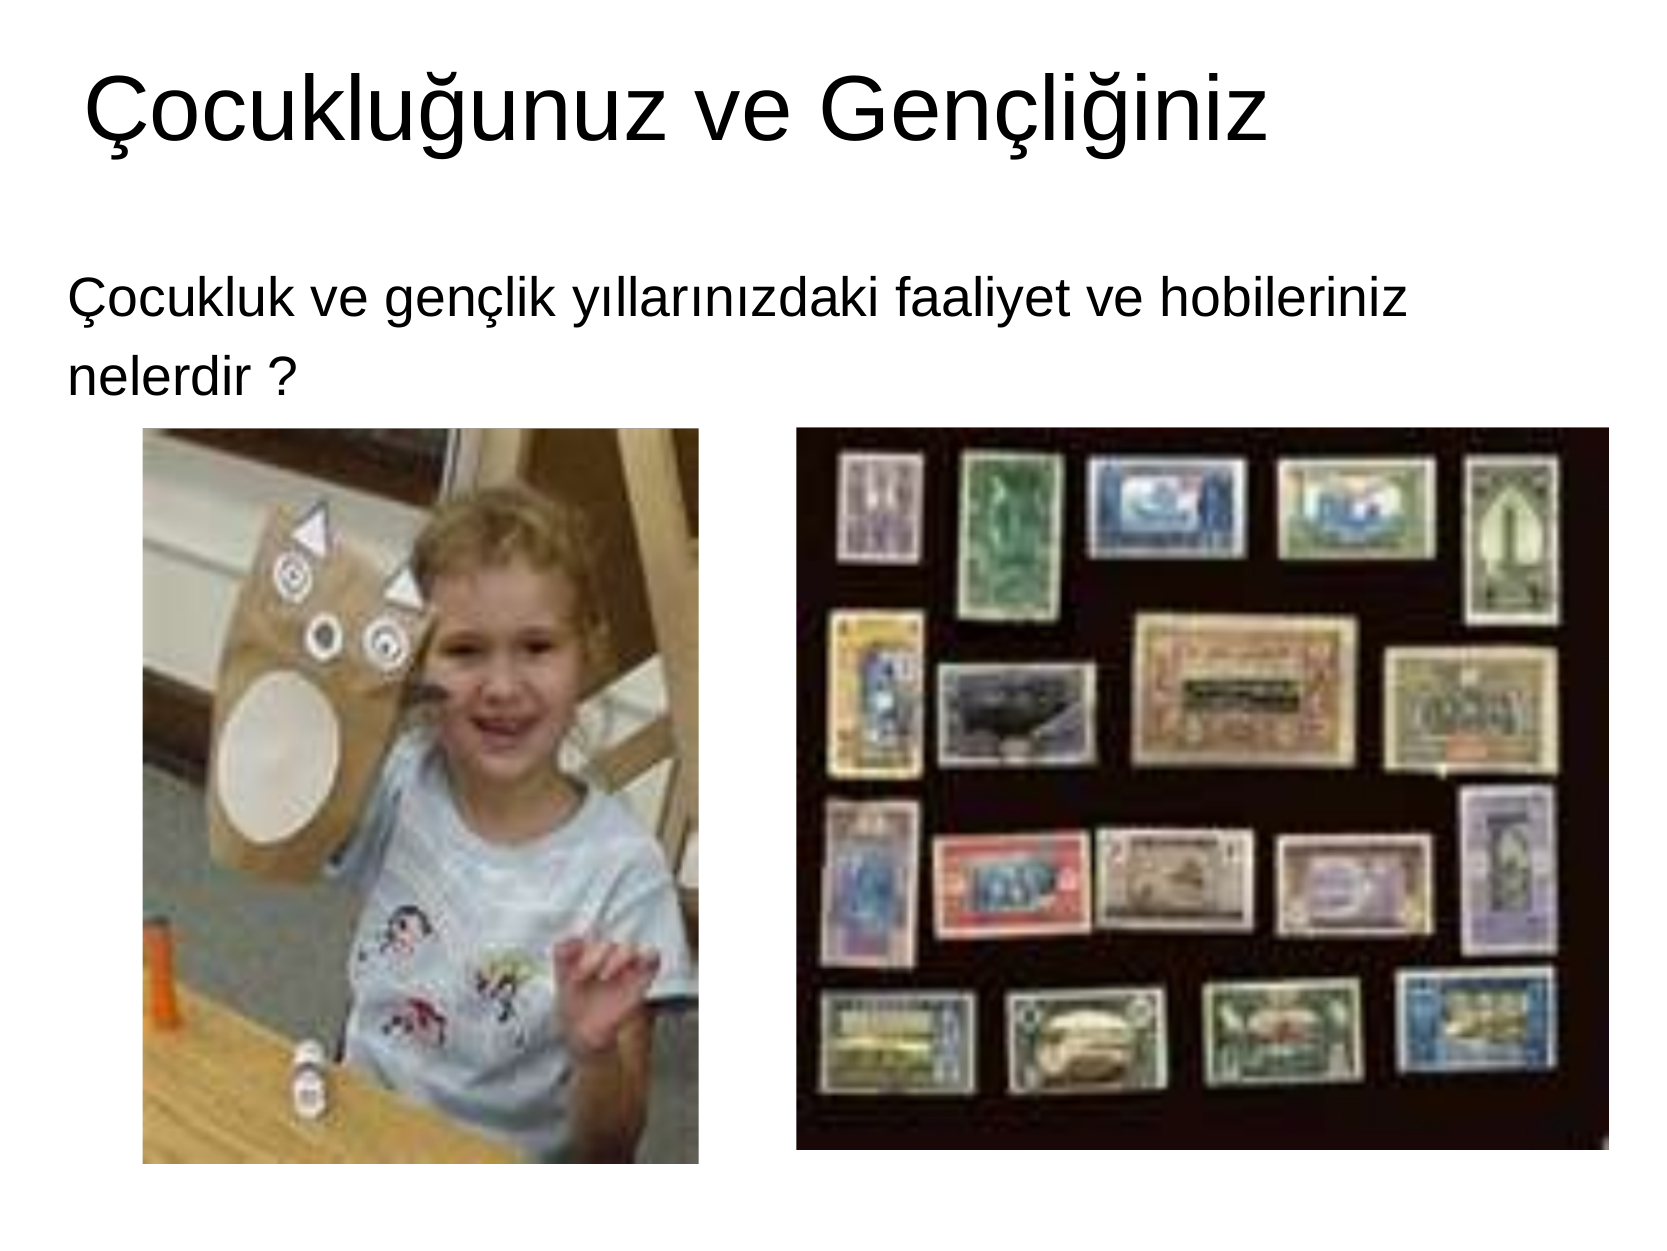

# Çocukluğunuz ve Gençliğiniz
Çocukluk ve gençlik yıllarınızdaki faaliyet ve hobileriniz nelerdir ?